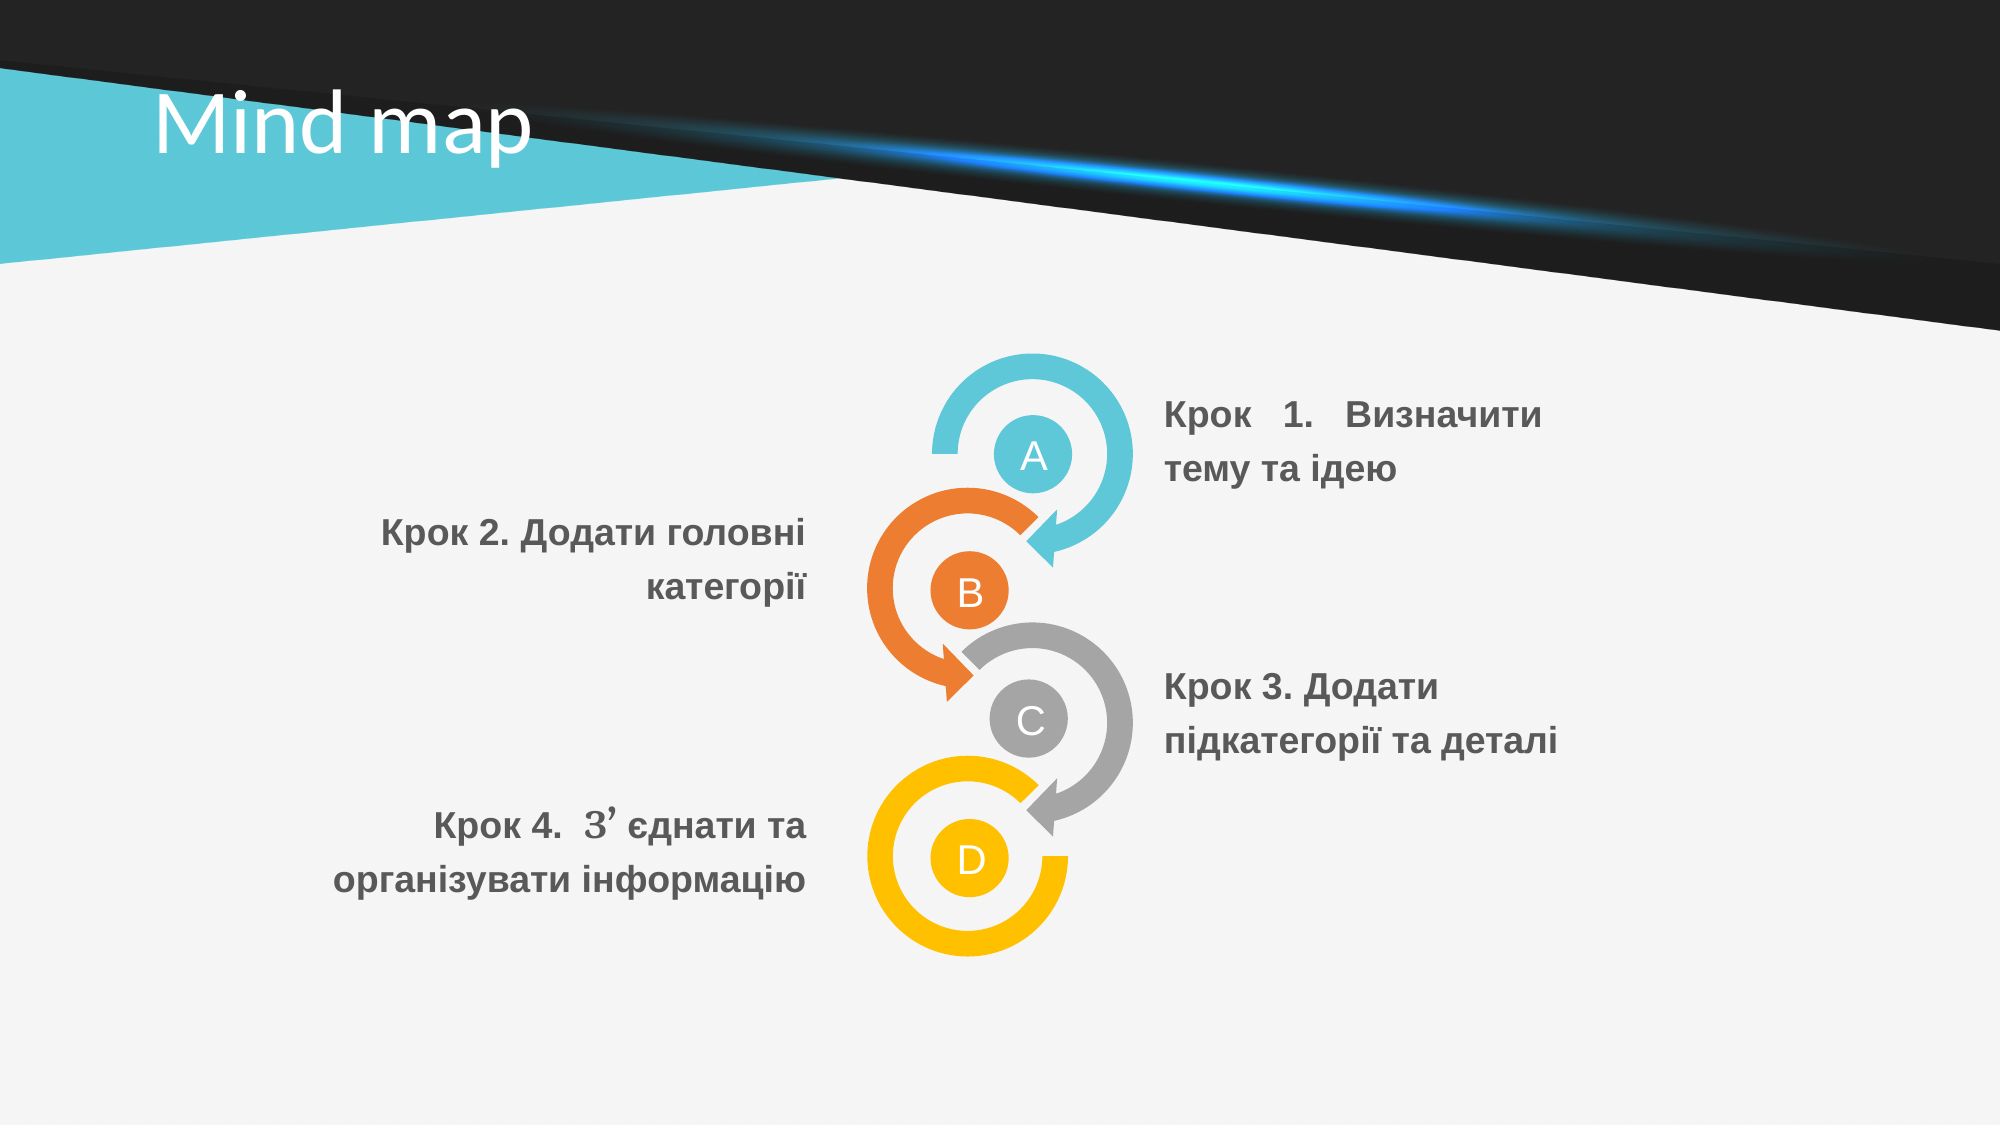

# Mind map

A

B

C

D

Крок 1. Визначити тему та ідею

Крок 2. Додати головні категорії

Крок 3. Додати підкатегорії та деталі

Крок 4.  З’ єднати та організувати інформацію